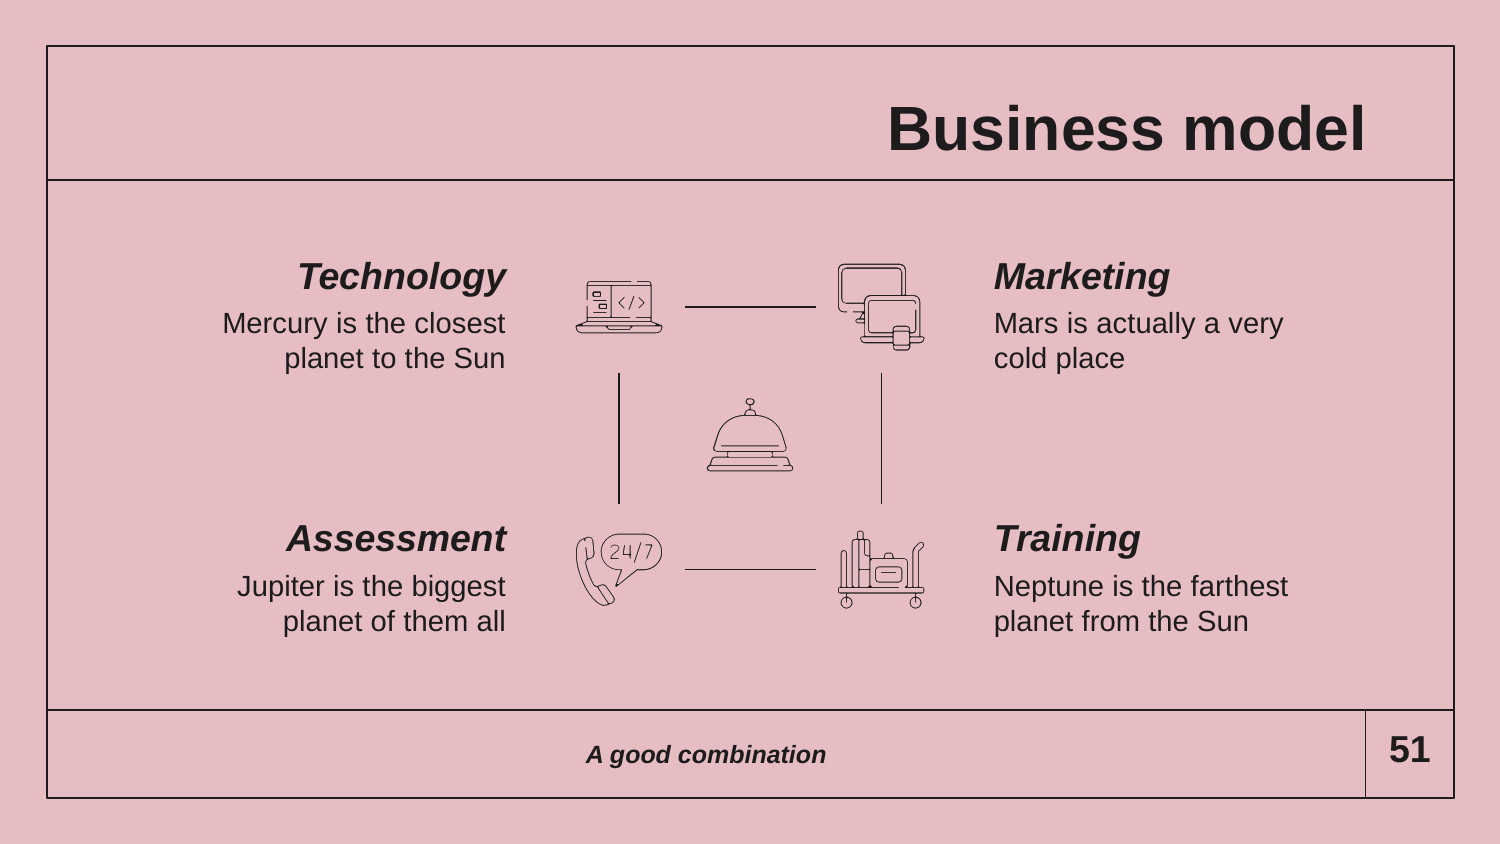

# Business model
Technology
Marketing

Mercury is the closest planet to the Sun
Mars is actually a very cold place

Assessment
Training

Jupiter is the biggest planet of them all
Neptune is the farthest planet from the Sun
A good combination
51